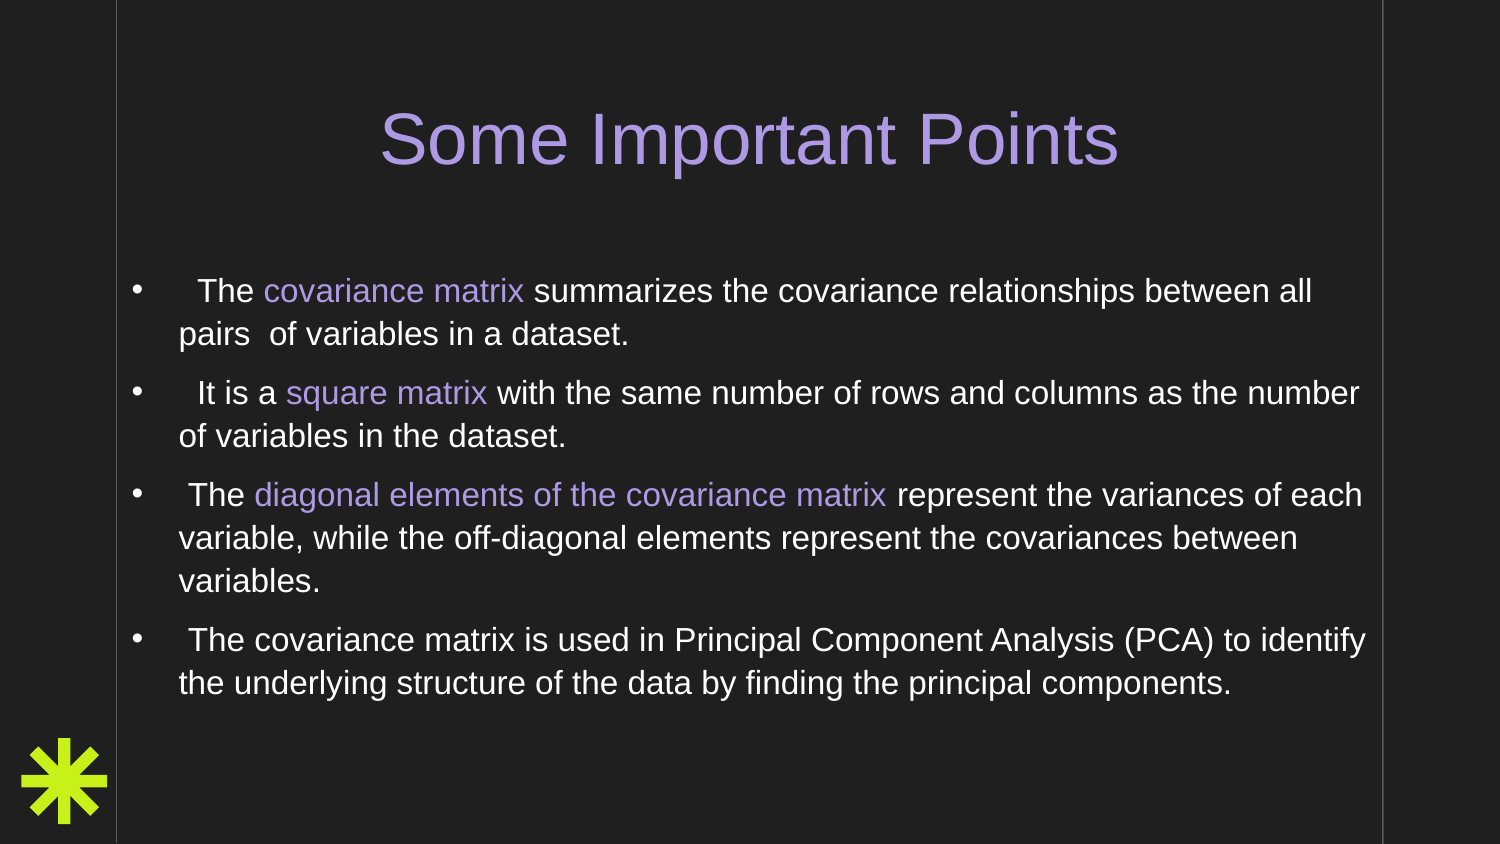

# Some Important Points
  The covariance matrix summarizes the covariance relationships between all pairs  of variables in a dataset.
  It is a square matrix with the same number of rows and columns as the number of variables in the dataset.
 The diagonal elements of the covariance matrix represent the variances of each variable, while the off-diagonal elements represent the covariances between variables.
 The covariance matrix is used in Principal Component Analysis (PCA) to identify the underlying structure of the data by finding the principal components.